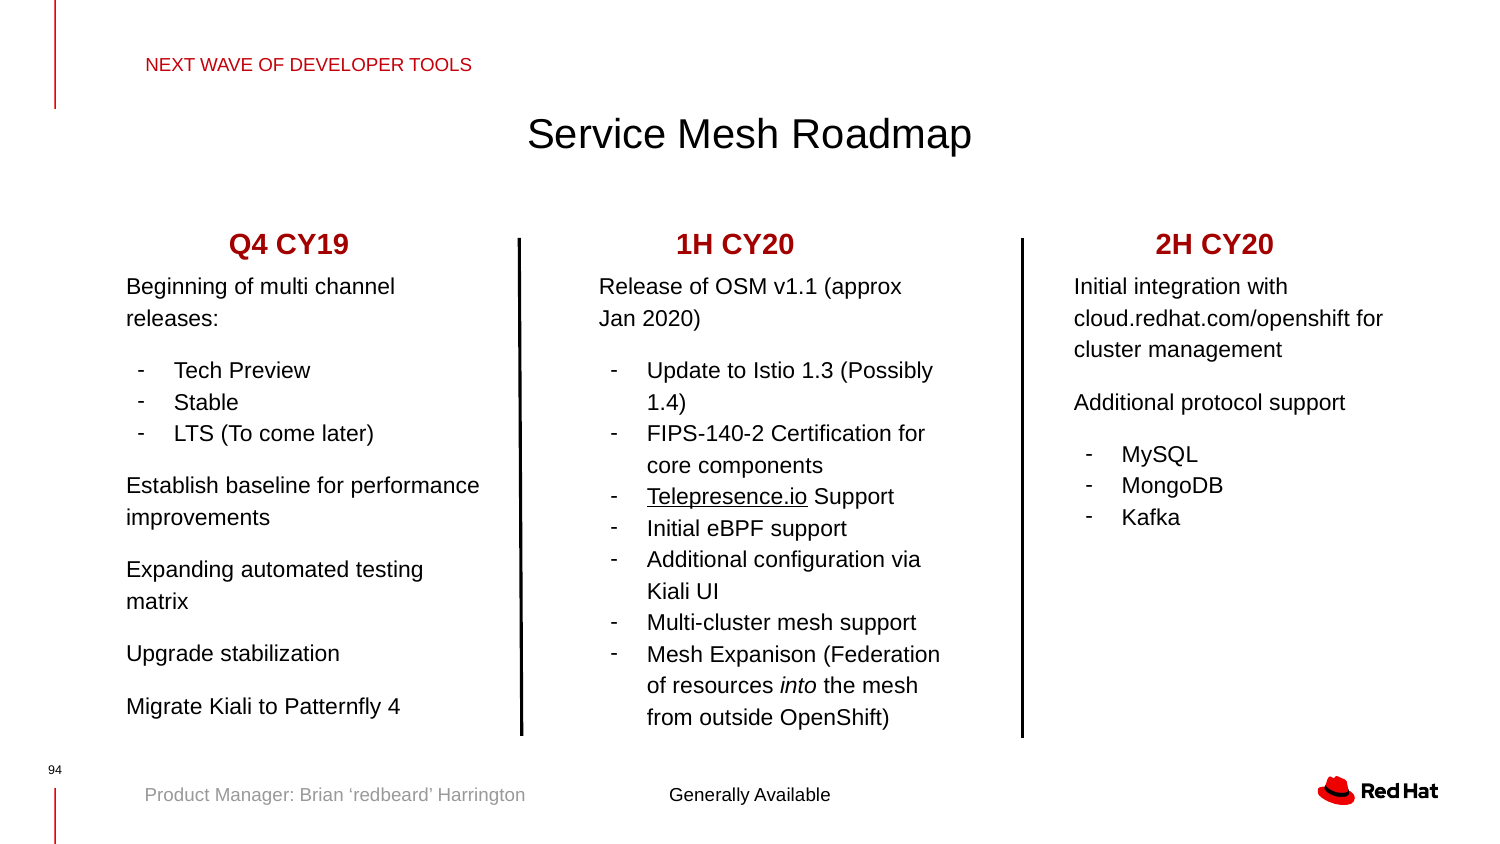

NEXT WAVE OF DEVELOPER TOOLS
# Service Mesh Roadmap
Q4 CY19
1H CY20
2H CY20
Initial integration with cloud.redhat.com/openshift for cluster management
Additional protocol support
MySQL
MongoDB
Kafka

Beginning of multi channel releases:
Tech Preview
Stable
LTS (To come later)
Establish baseline for performance improvements
Expanding automated testing matrix
Upgrade stabilization
Migrate Kiali to Patternfly 4

Release of OSM v1.1 (approx Jan 2020)
Update to Istio 1.3 (Possibly 1.4)
FIPS-140-2 Certification for core components
Telepresence.io Support
Initial eBPF support
Additional configuration via Kiali UI
Multi-cluster mesh support
Mesh Expanison (Federation of resources into the mesh from outside OpenShift)
94
Product Manager: Brian ‘redbeard’ Harrington
Generally Available